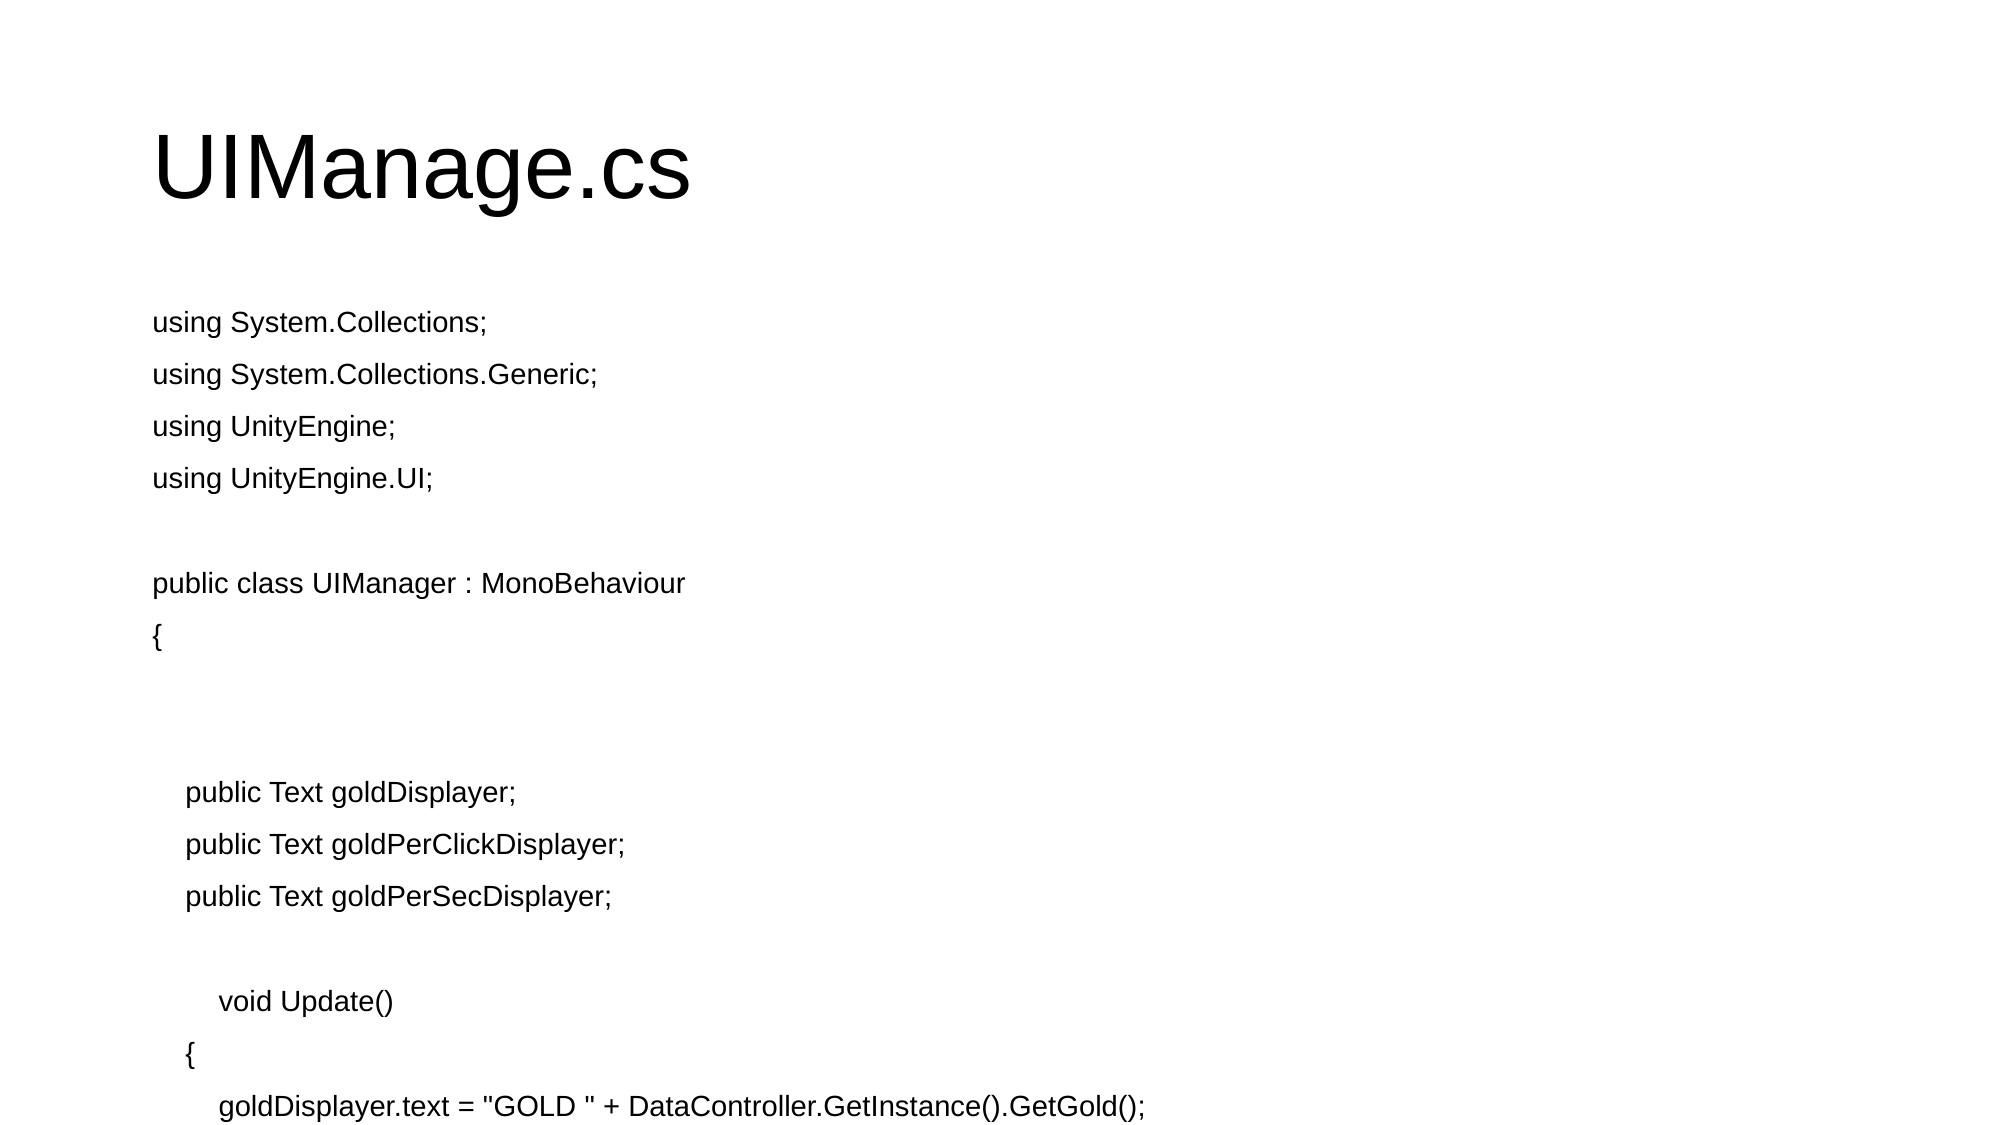

# UIManage.cs
using System.Collections;
using System.Collections.Generic;
using UnityEngine;
using UnityEngine.UI;

public class UIManager : MonoBehaviour
{

    public Text goldDisplayer;
    public Text goldPerClickDisplayer;
    public Text goldPerSecDisplayer;

        void Update()
    {
        goldDisplayer.text = "GOLD " + DataController.GetInstance().GetGold();
        goldPerClickDisplayer.text = "GOLD PER CLICK " + DataController.GetInstance().GetGoldPerClick();
        goldPerSecDisplayer.text = "GOLD PER SEC: " + DataController.GetInstance().GetGoldPerSec();
    }
}